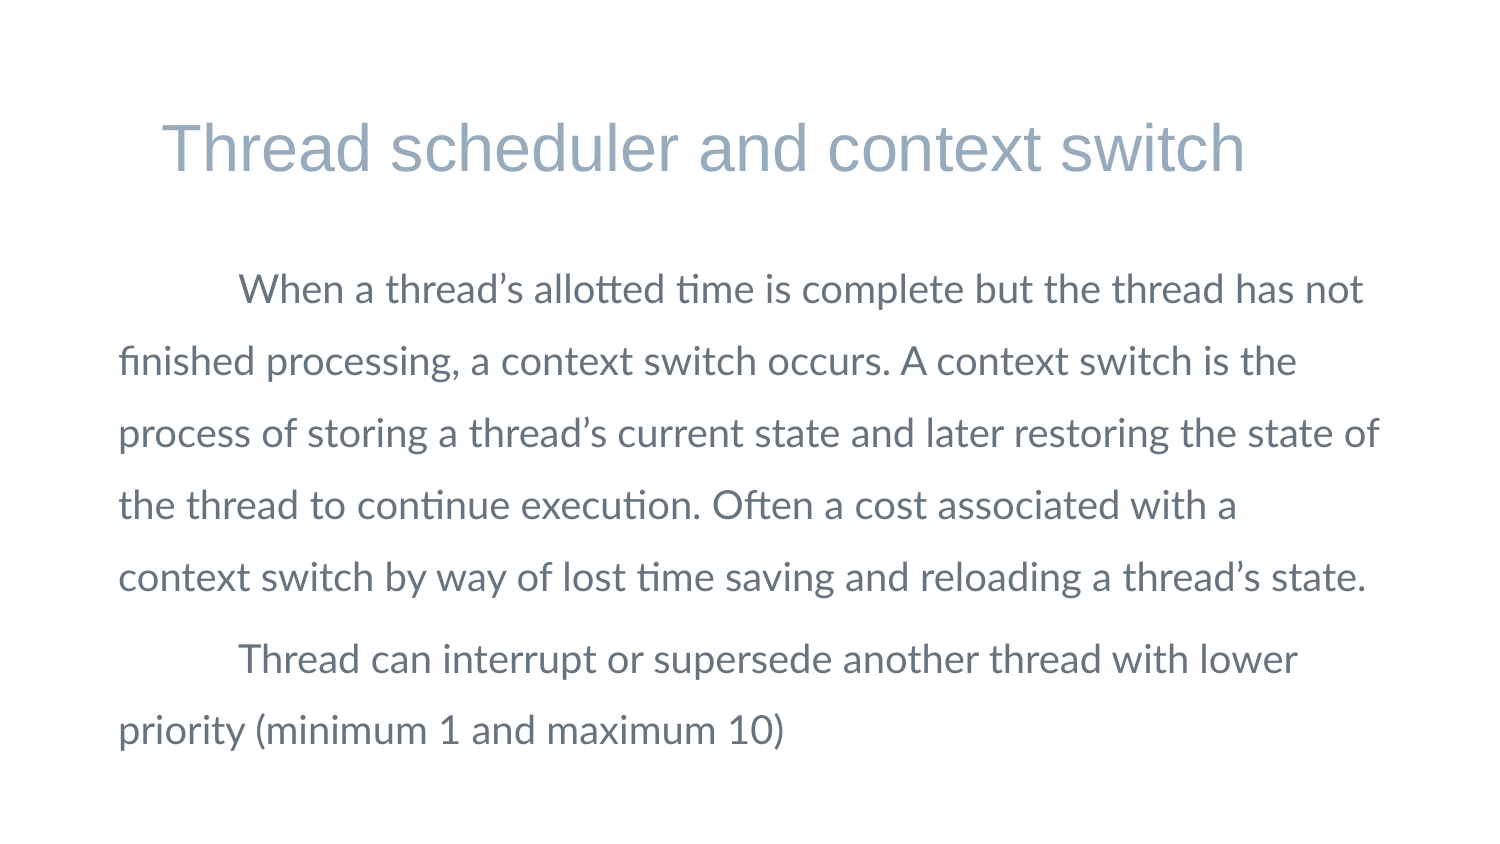

# Thread scheduler and context switch
	When a thread’s allotted time is complete but the thread has not finished processing, a context switch occurs. A context switch is the process of storing a thread’s current state and later restoring the state of the thread to continue execution. Often a cost associated with a context switch by way of lost time saving and reloading a thread’s state.
	Thread can interrupt or supersede another thread with lower priority (minimum 1 and maximum 10)